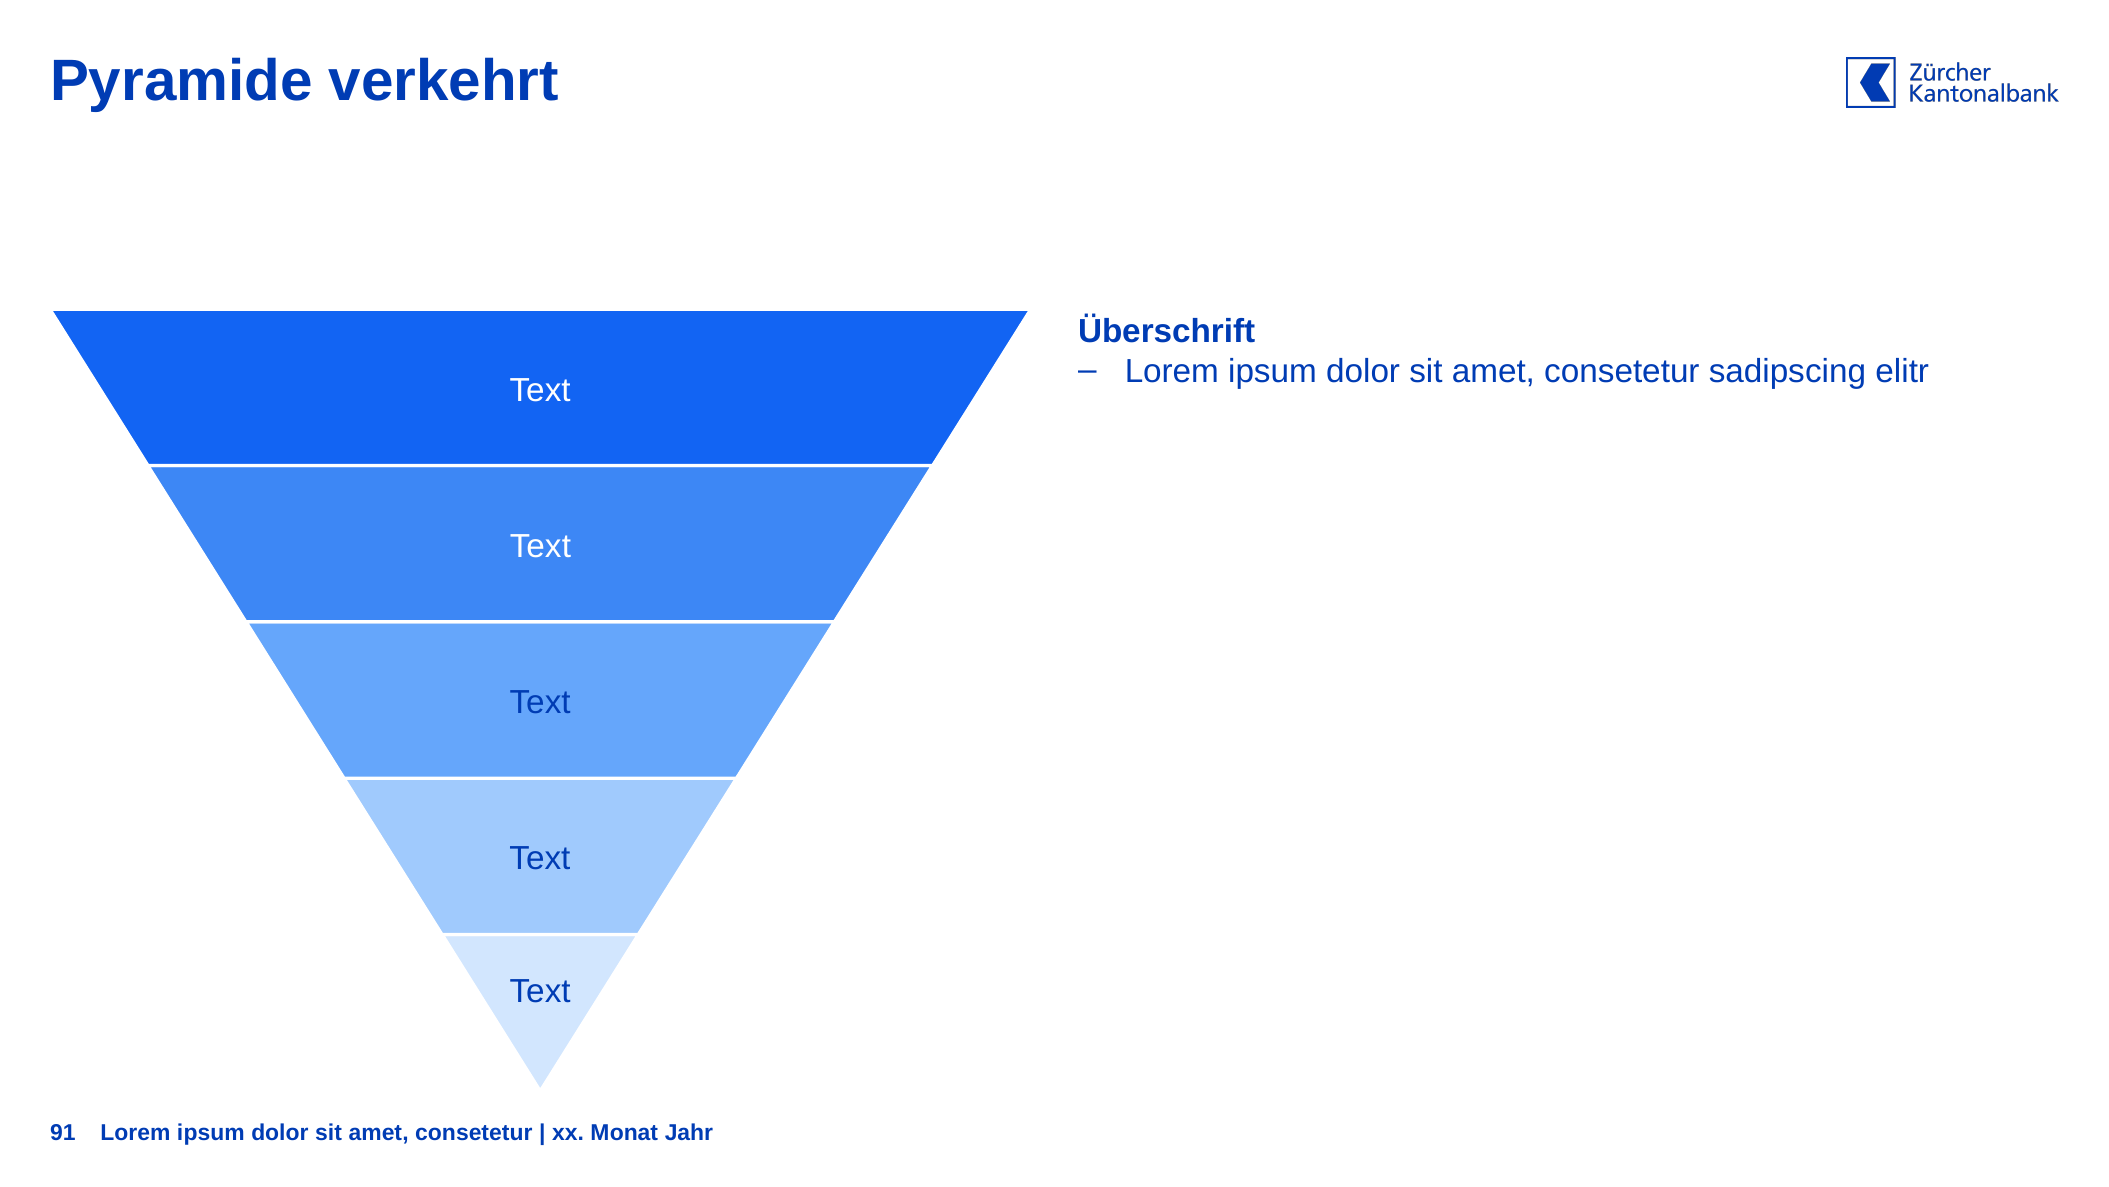

# Pyramide verkehrt

Text
Überschrift
Lorem ipsum dolor sit amet, consetetur sadipscing elitr

Text

Text

Text

Text

91
Lorem ipsum dolor sit amet, consetetur | xx. Monat Jahr